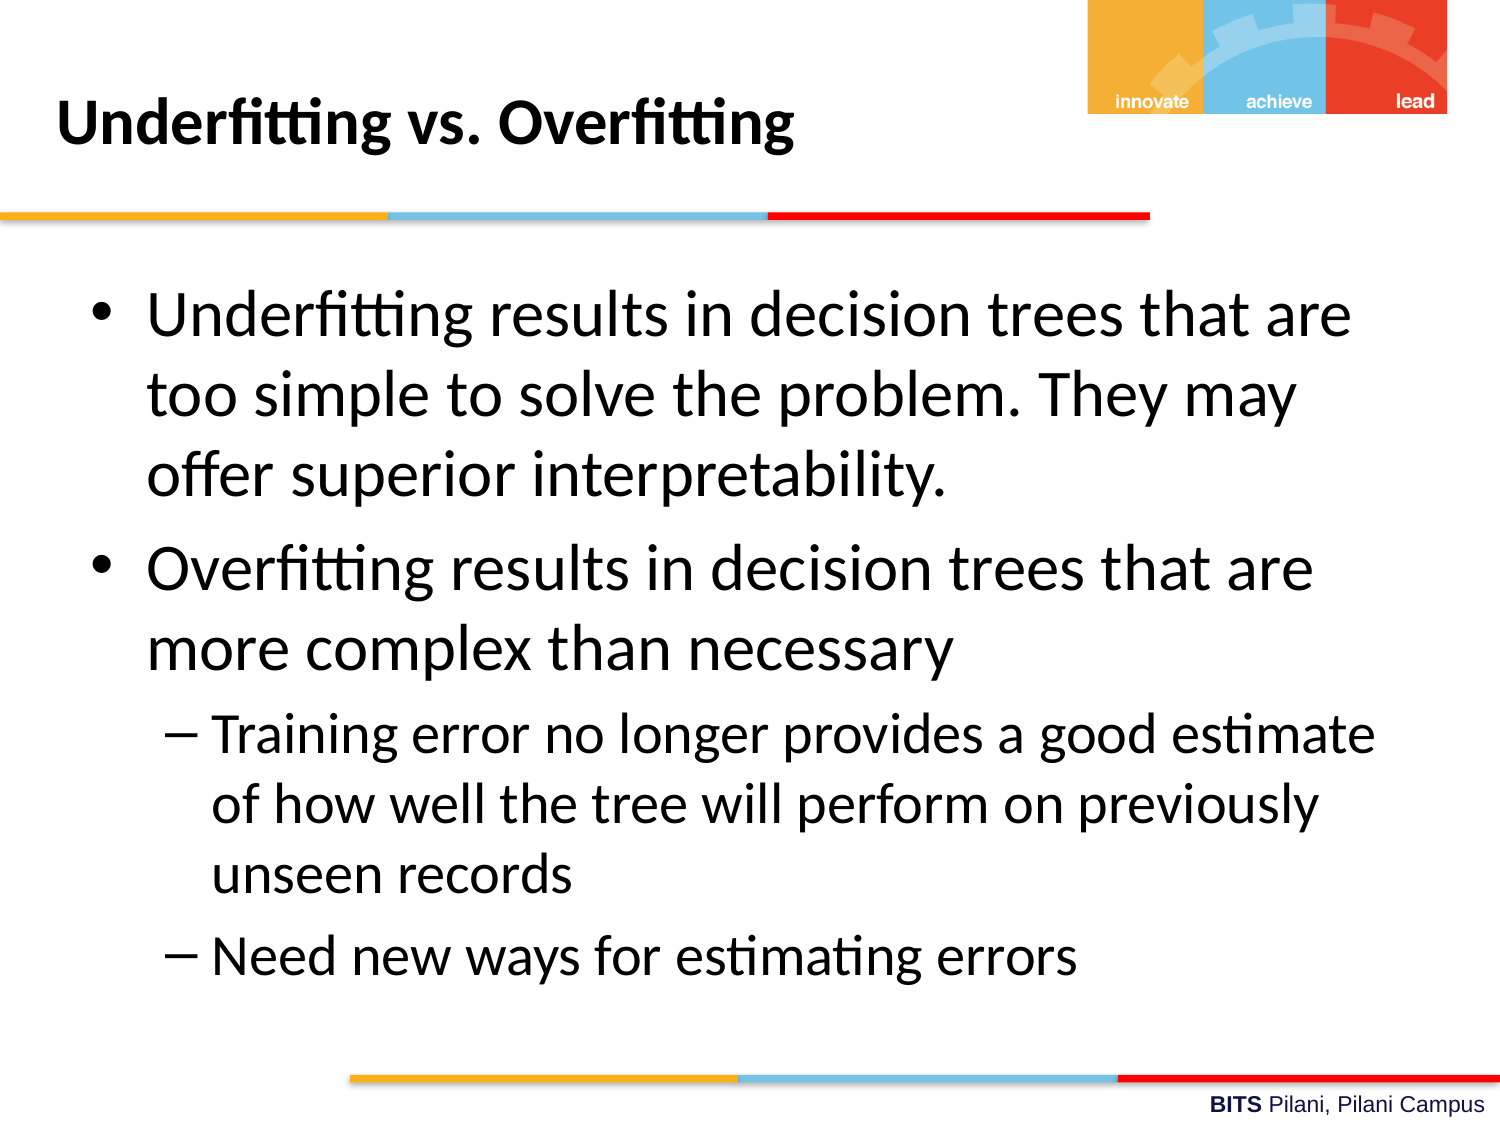

# Underfitting vs. Overfitting
Underfitting results in decision trees that are too simple to solve the problem. They may offer superior interpretability.
Overfitting results in decision trees that are more complex than necessary
Training error no longer provides a good estimate of how well the tree will perform on previously unseen records
Need new ways for estimating errors